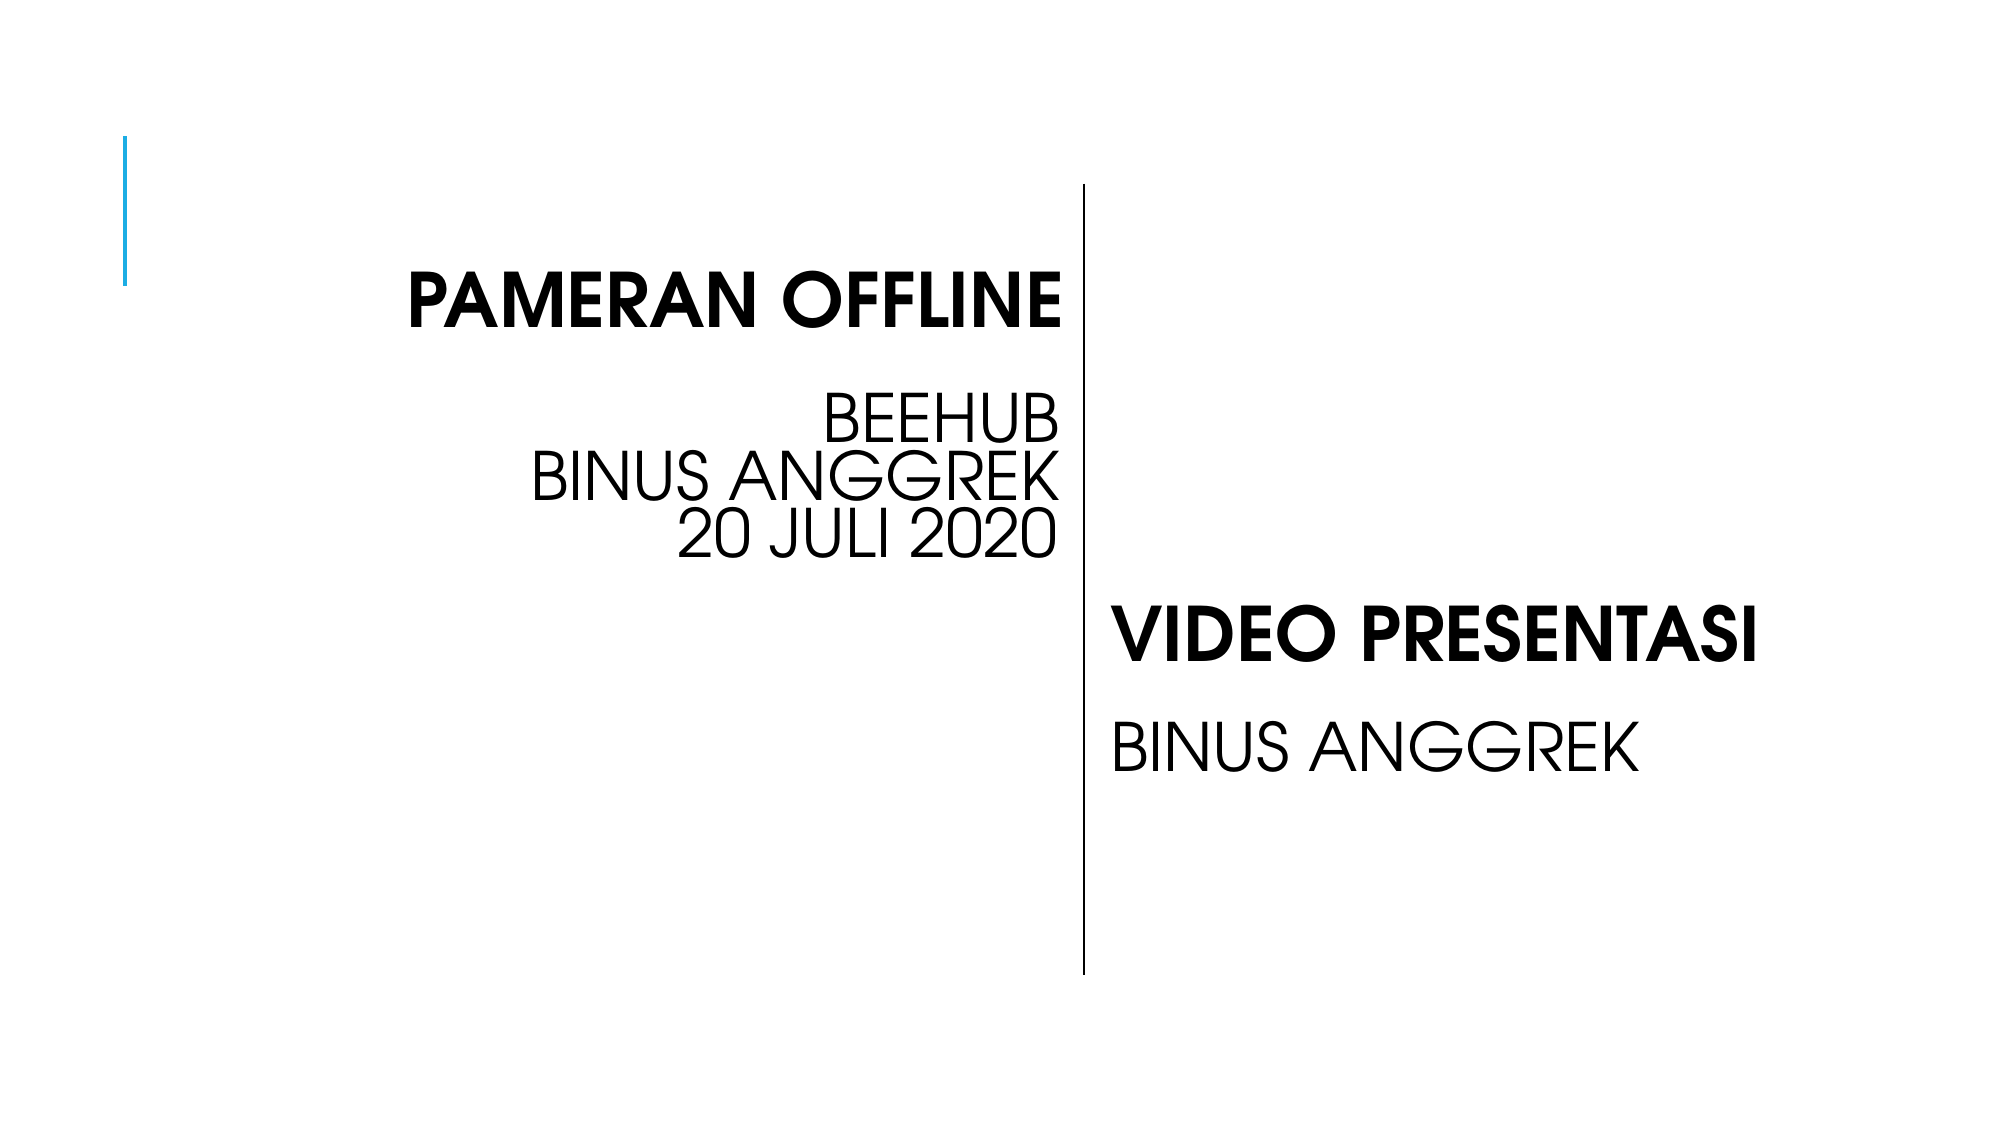

PAMERAN OFFLINE
BEEHUB
BINUS ANGGREK
20 JULI 2020
VIDEO PRESENTASI
BINUS ANGGREK